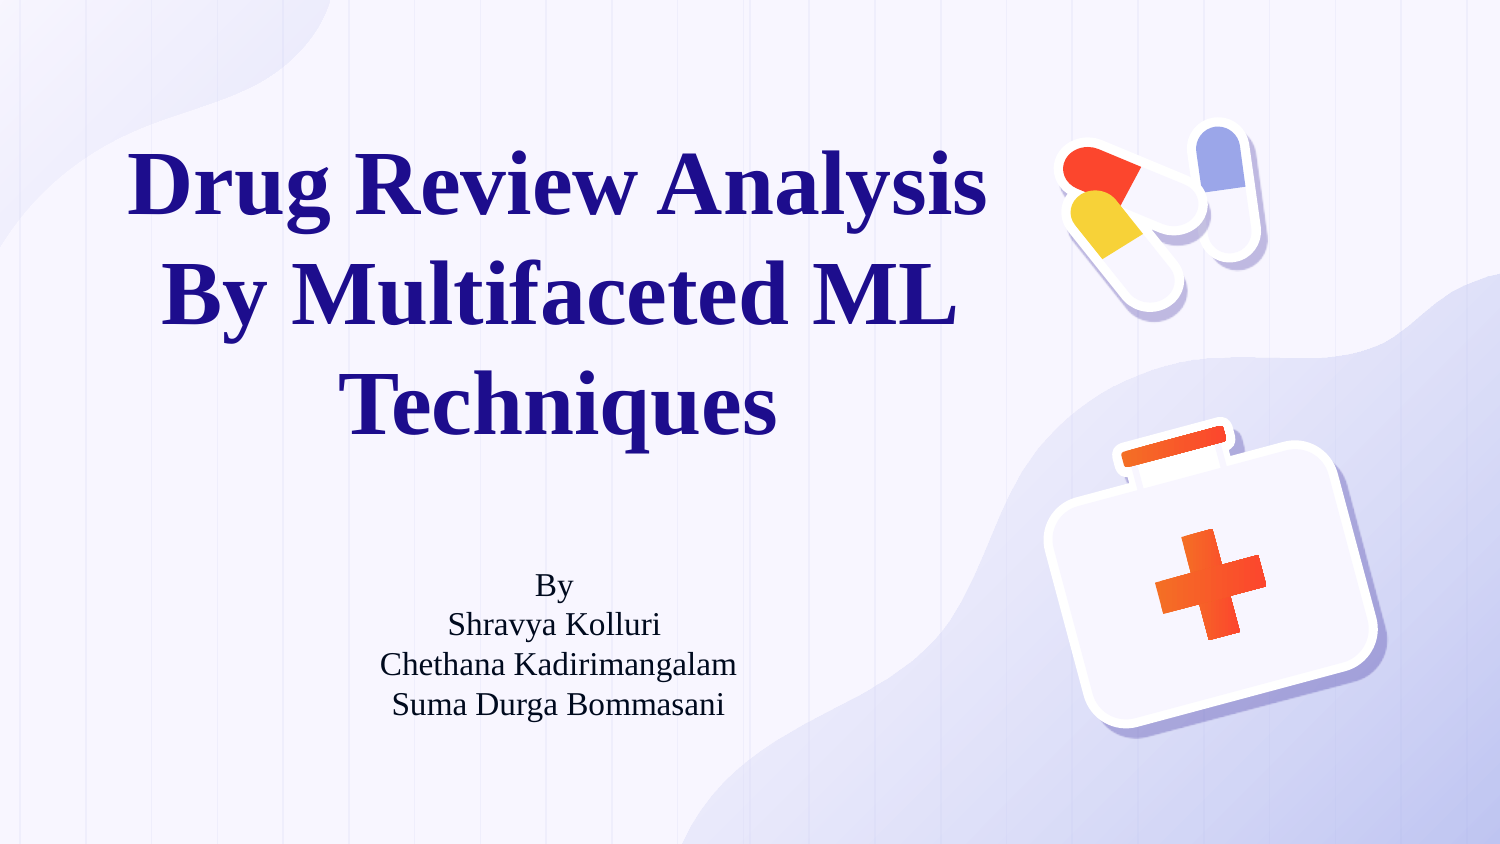

# Drug Review Analysis By Multifaceted ML Techniques By Shravya Kolluri Chethana Kadirimangalam Suma Durga Bommasani